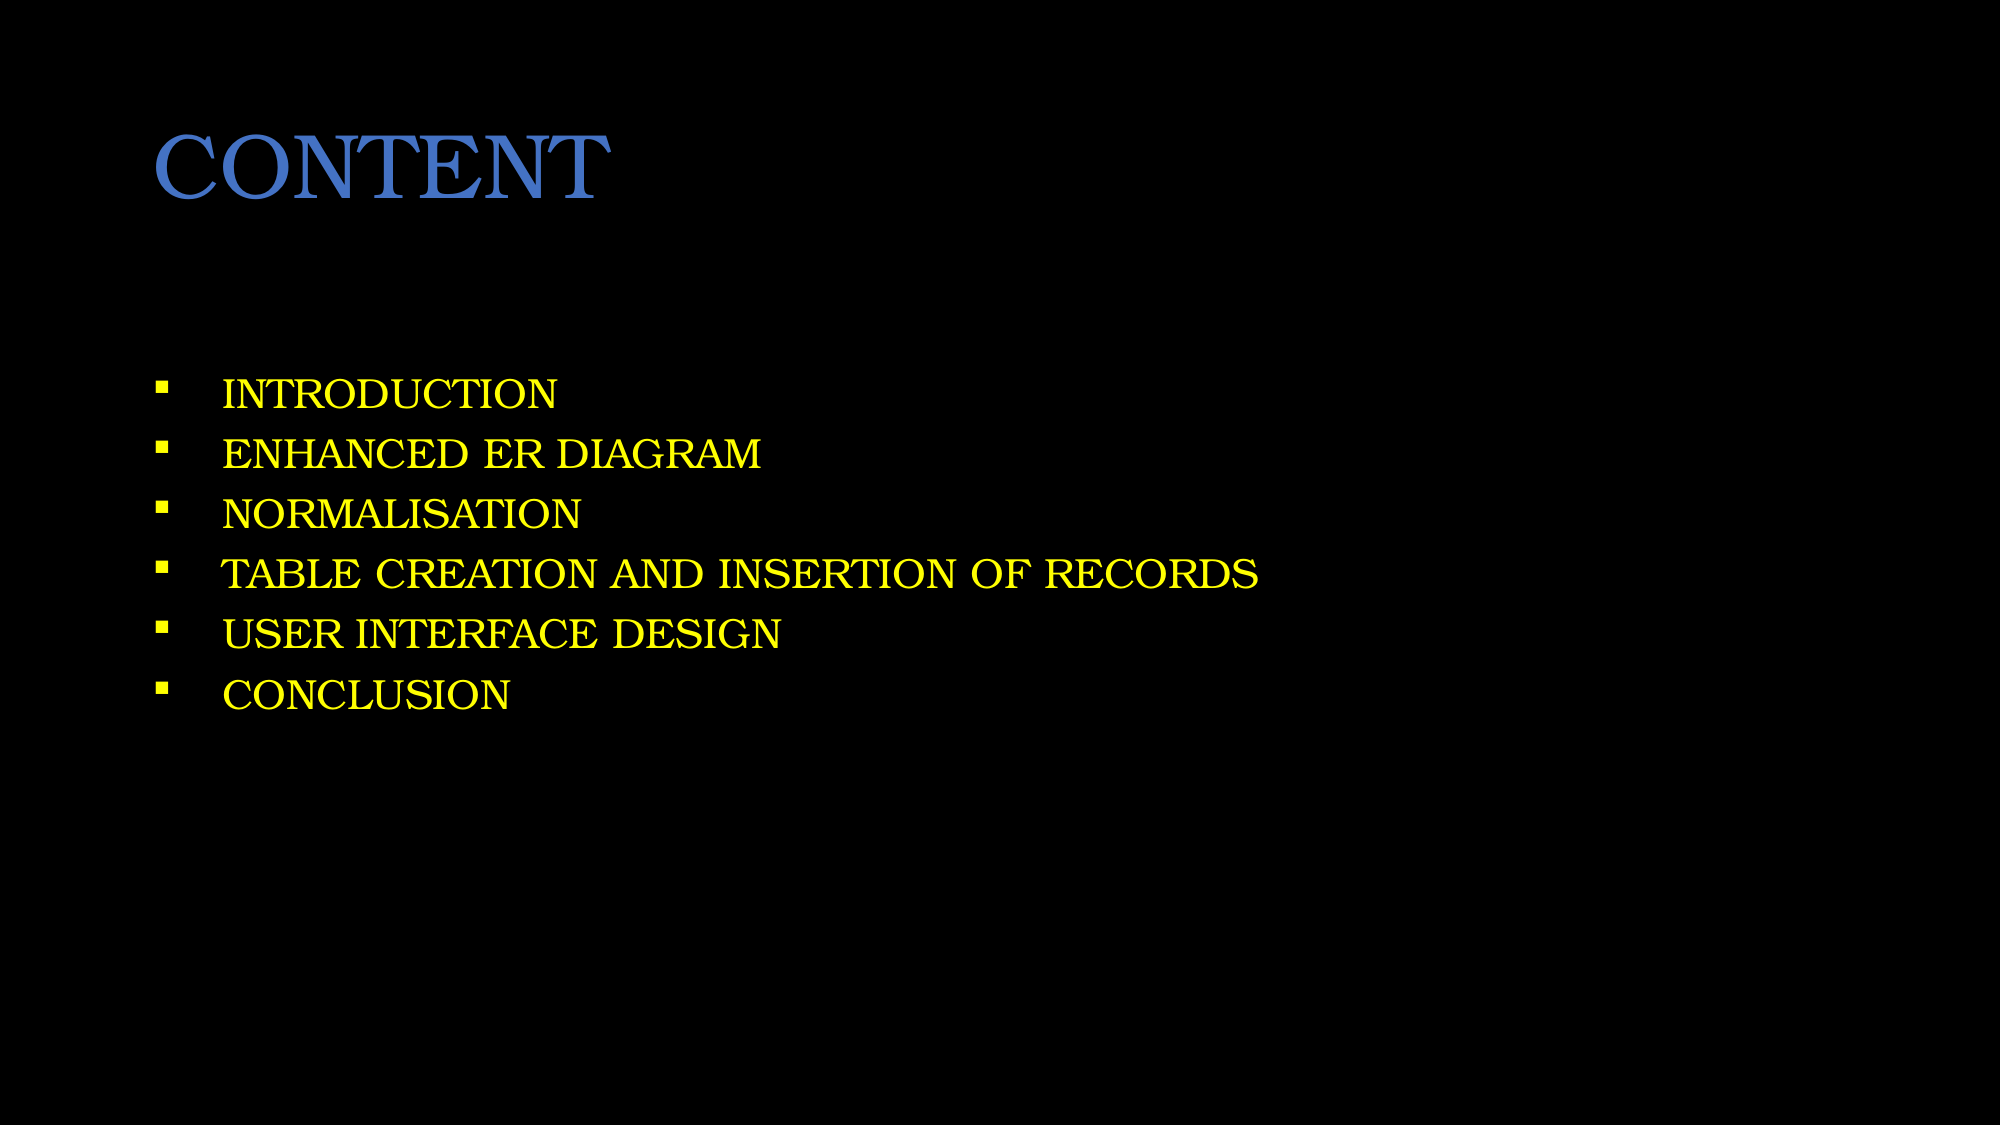

# CONTENT

INTRODUCTION
ENHANCED ER DIAGRAM
NORMALISATION
TABLE CREATION AND INSERTION OF RECORDS
USER INTERFACE DESIGN
CONCLUSION